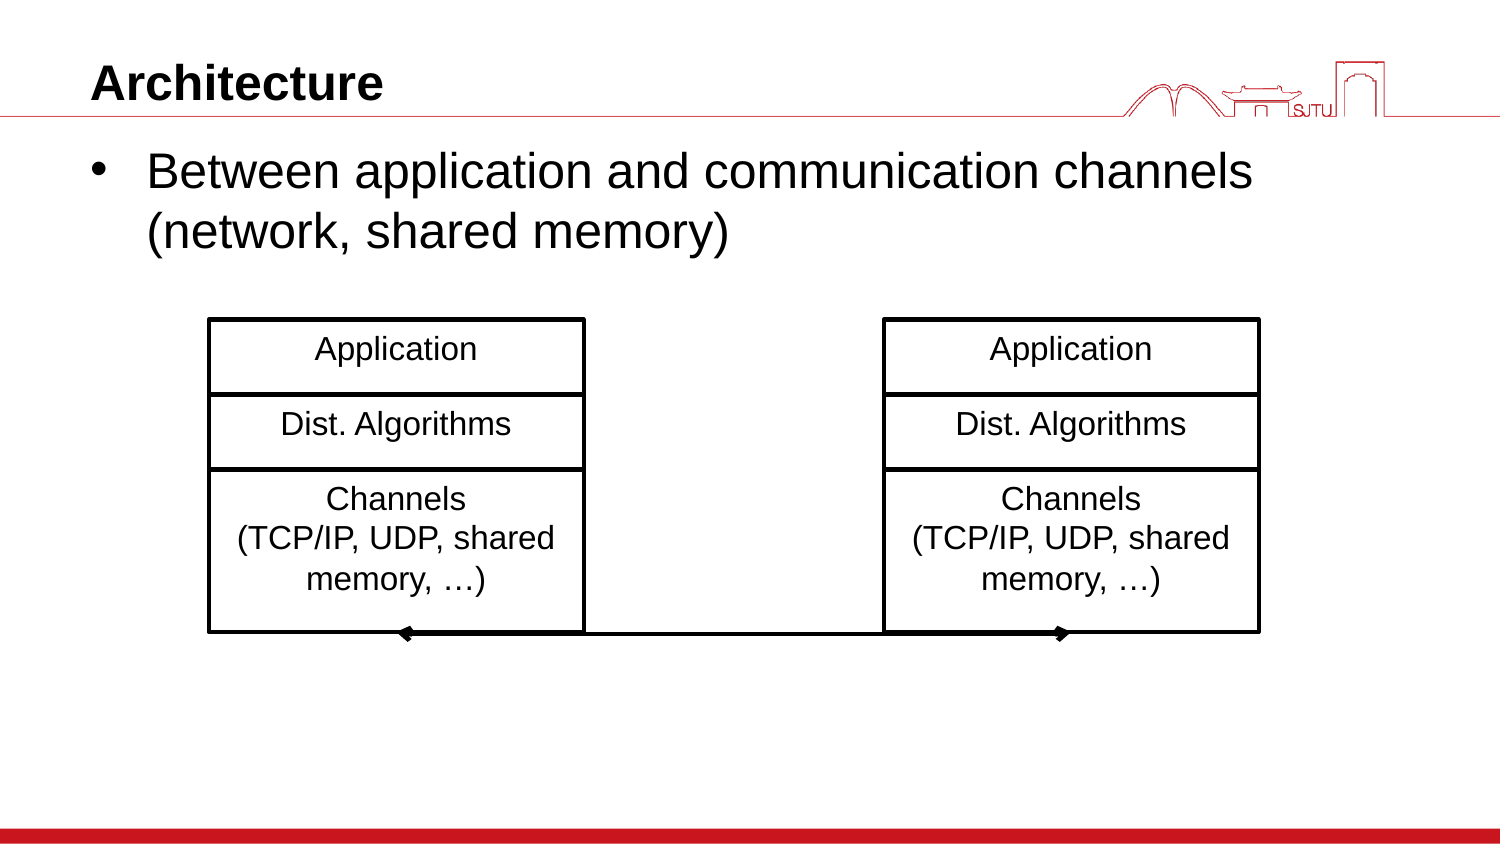

# Architecture
Between application and communication channels (network, shared memory)

Application
Application
Dist. Algorithms
Dist. Algorithms
Channels
(TCP/IP, UDP, shared memory, …)

Channels
(TCP/IP, UDP, shared memory, …)